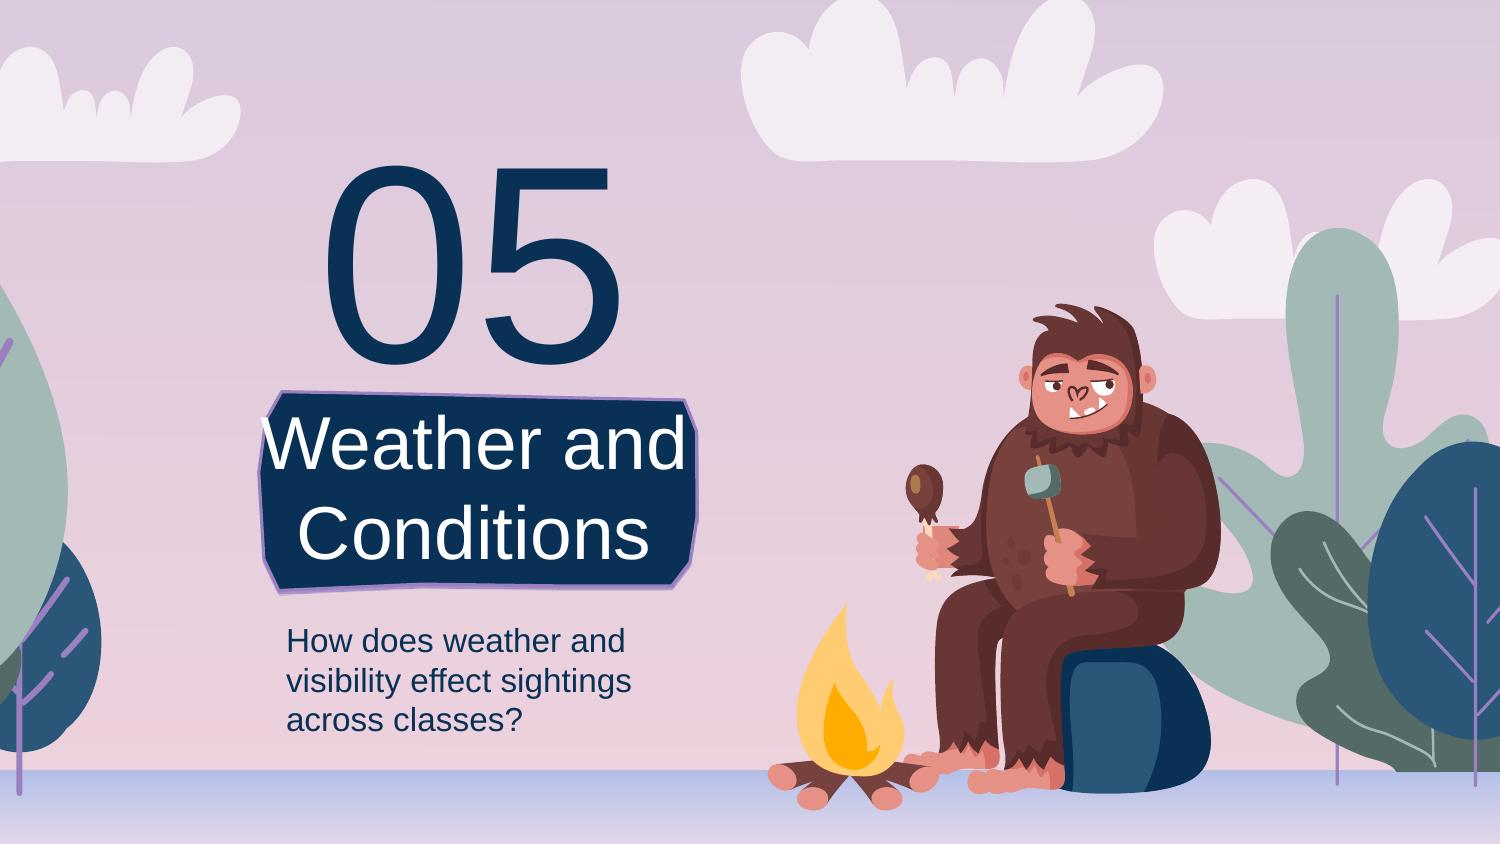

05

# Weather and Conditions
How does weather and visibility effect sightings across classes?